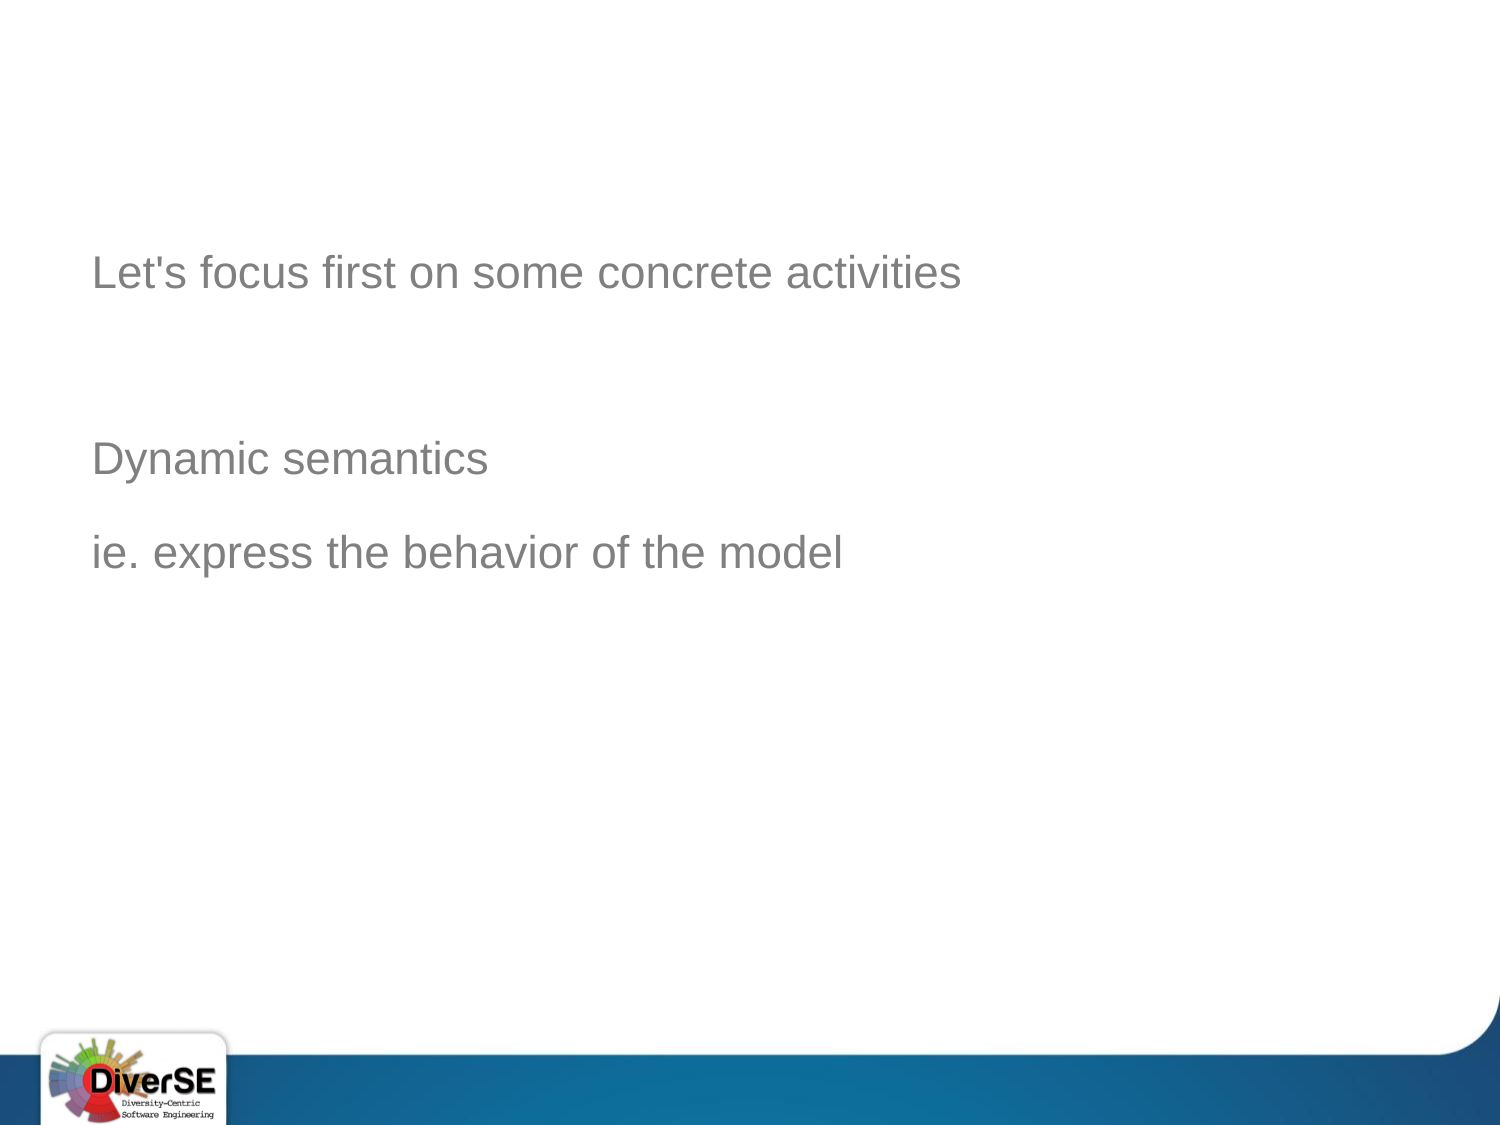

#
Let's focus first on some concrete activities

Dynamic semantics
ie. express the behavior of the model